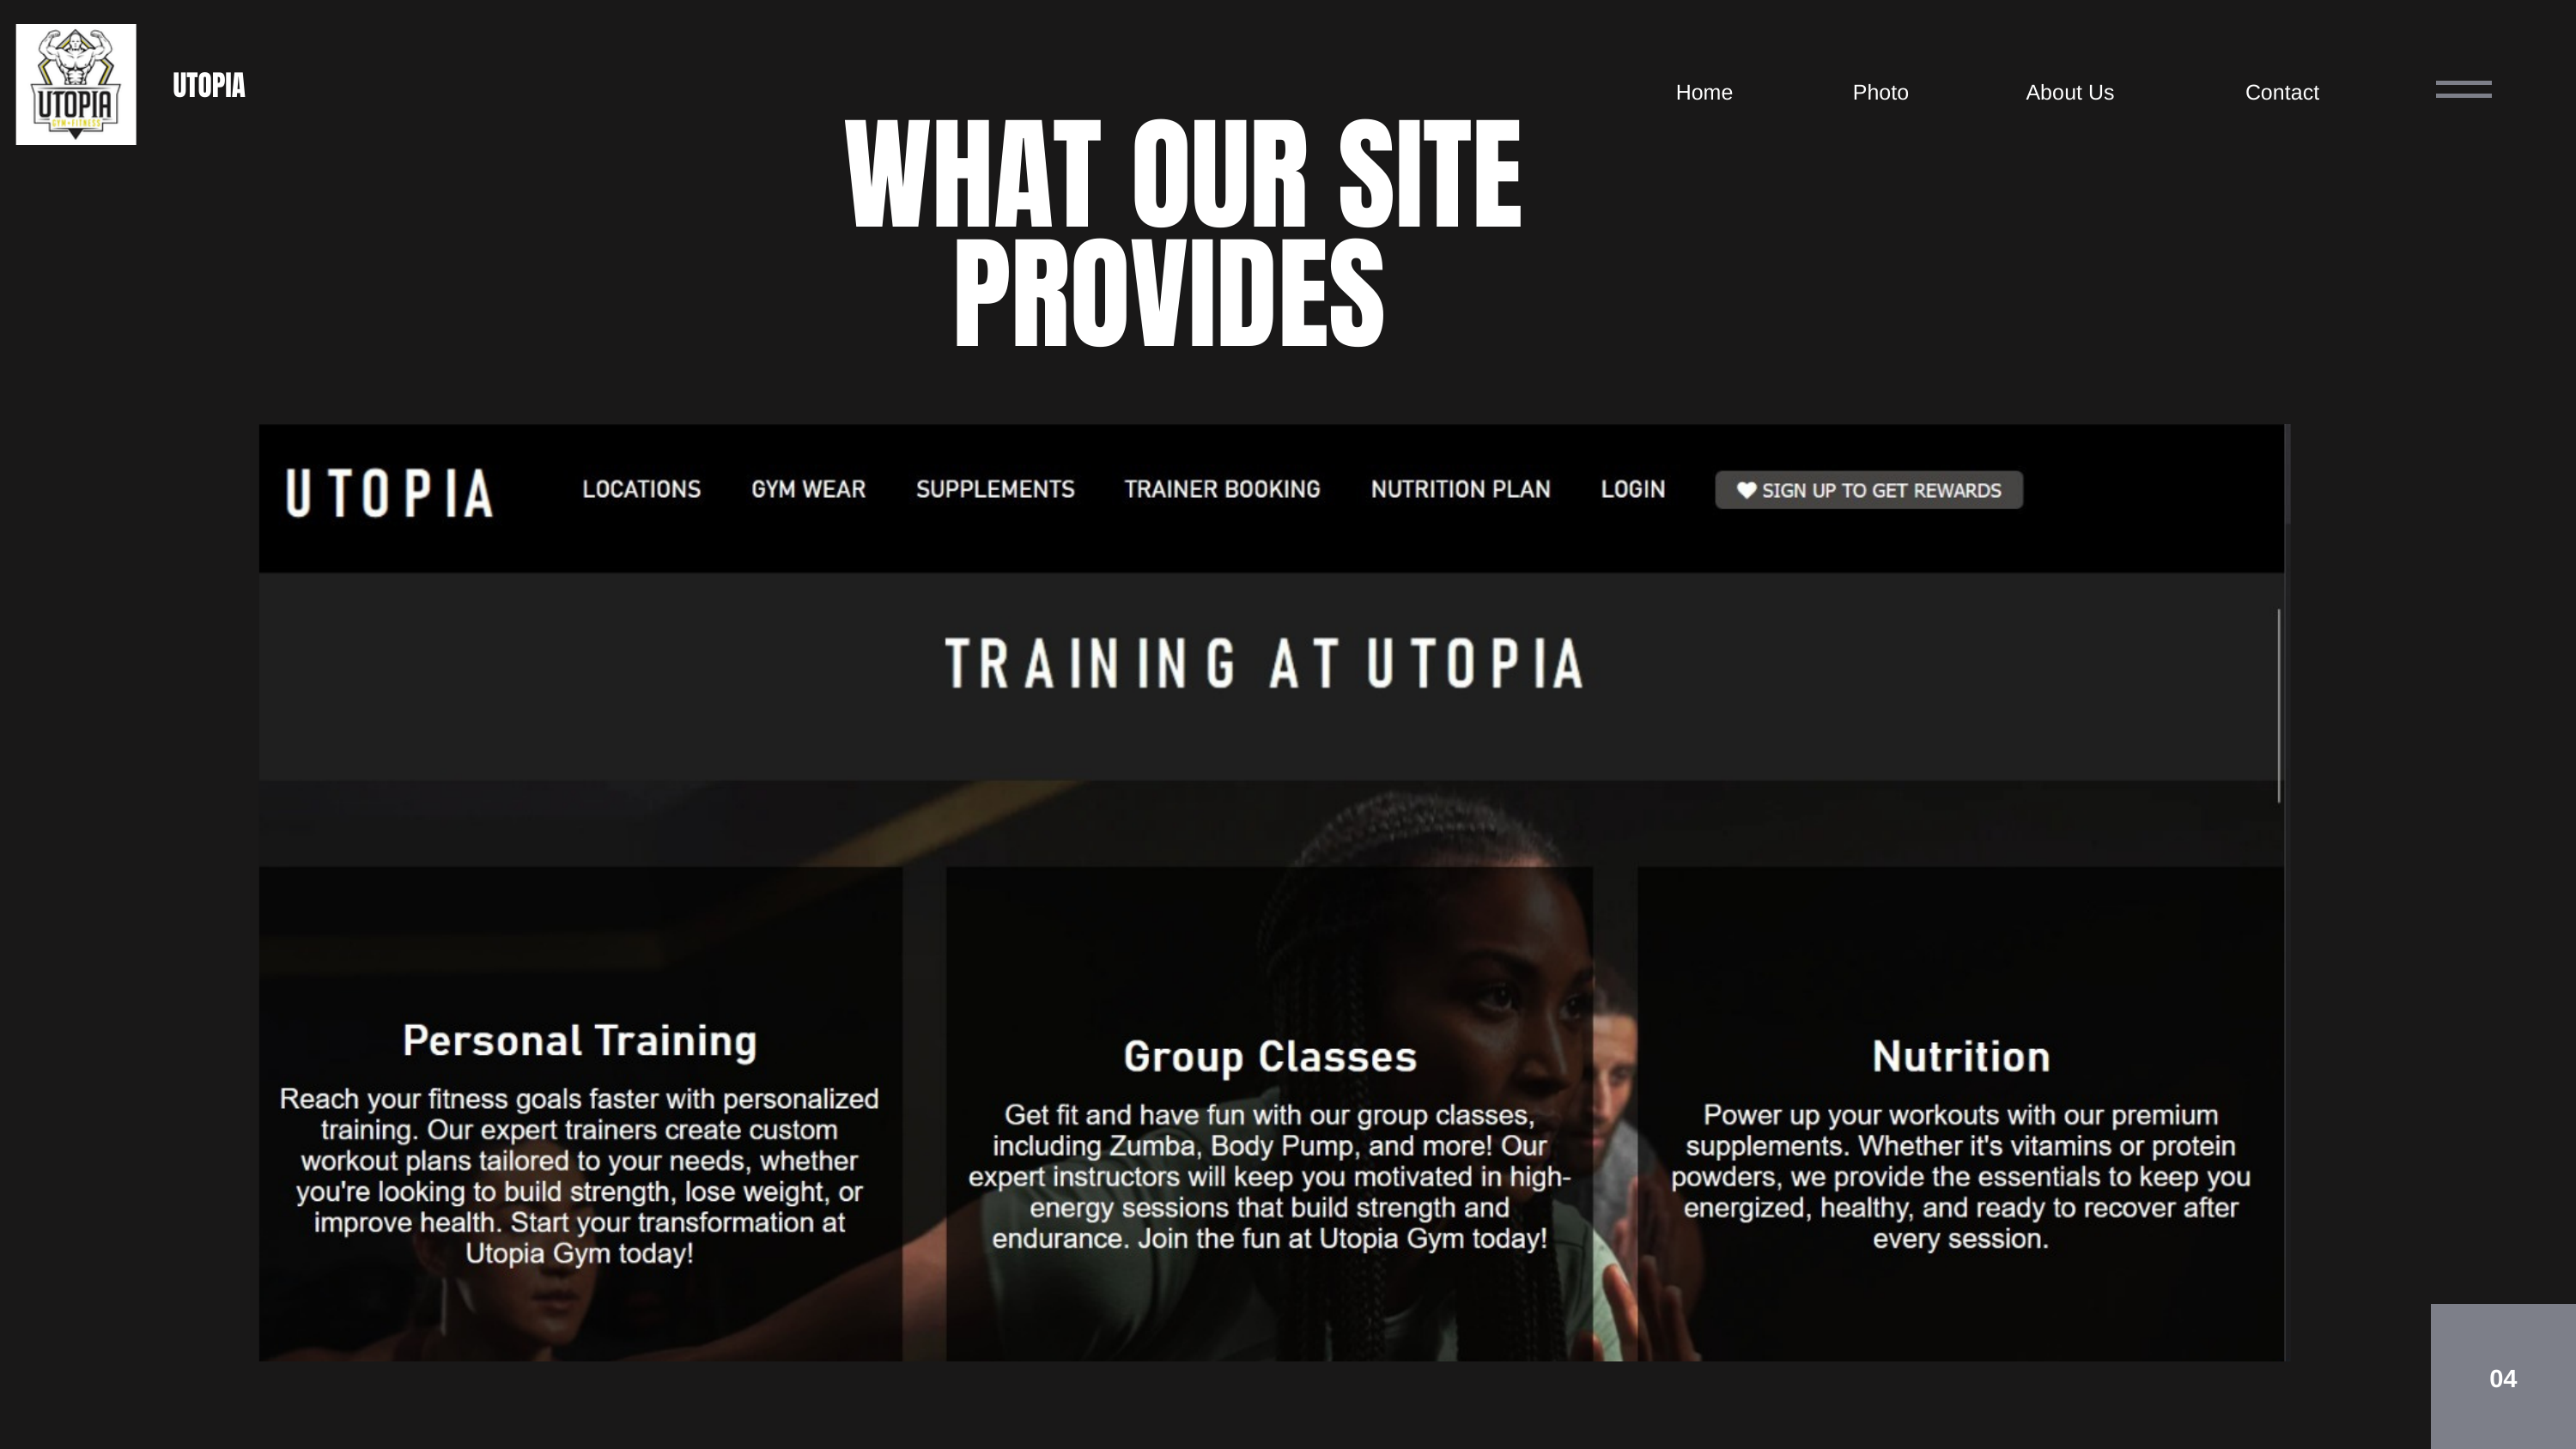

UTOPIA
Home
Photo
About Us
Contact

WHAT OUR SITE PROVIDES

04